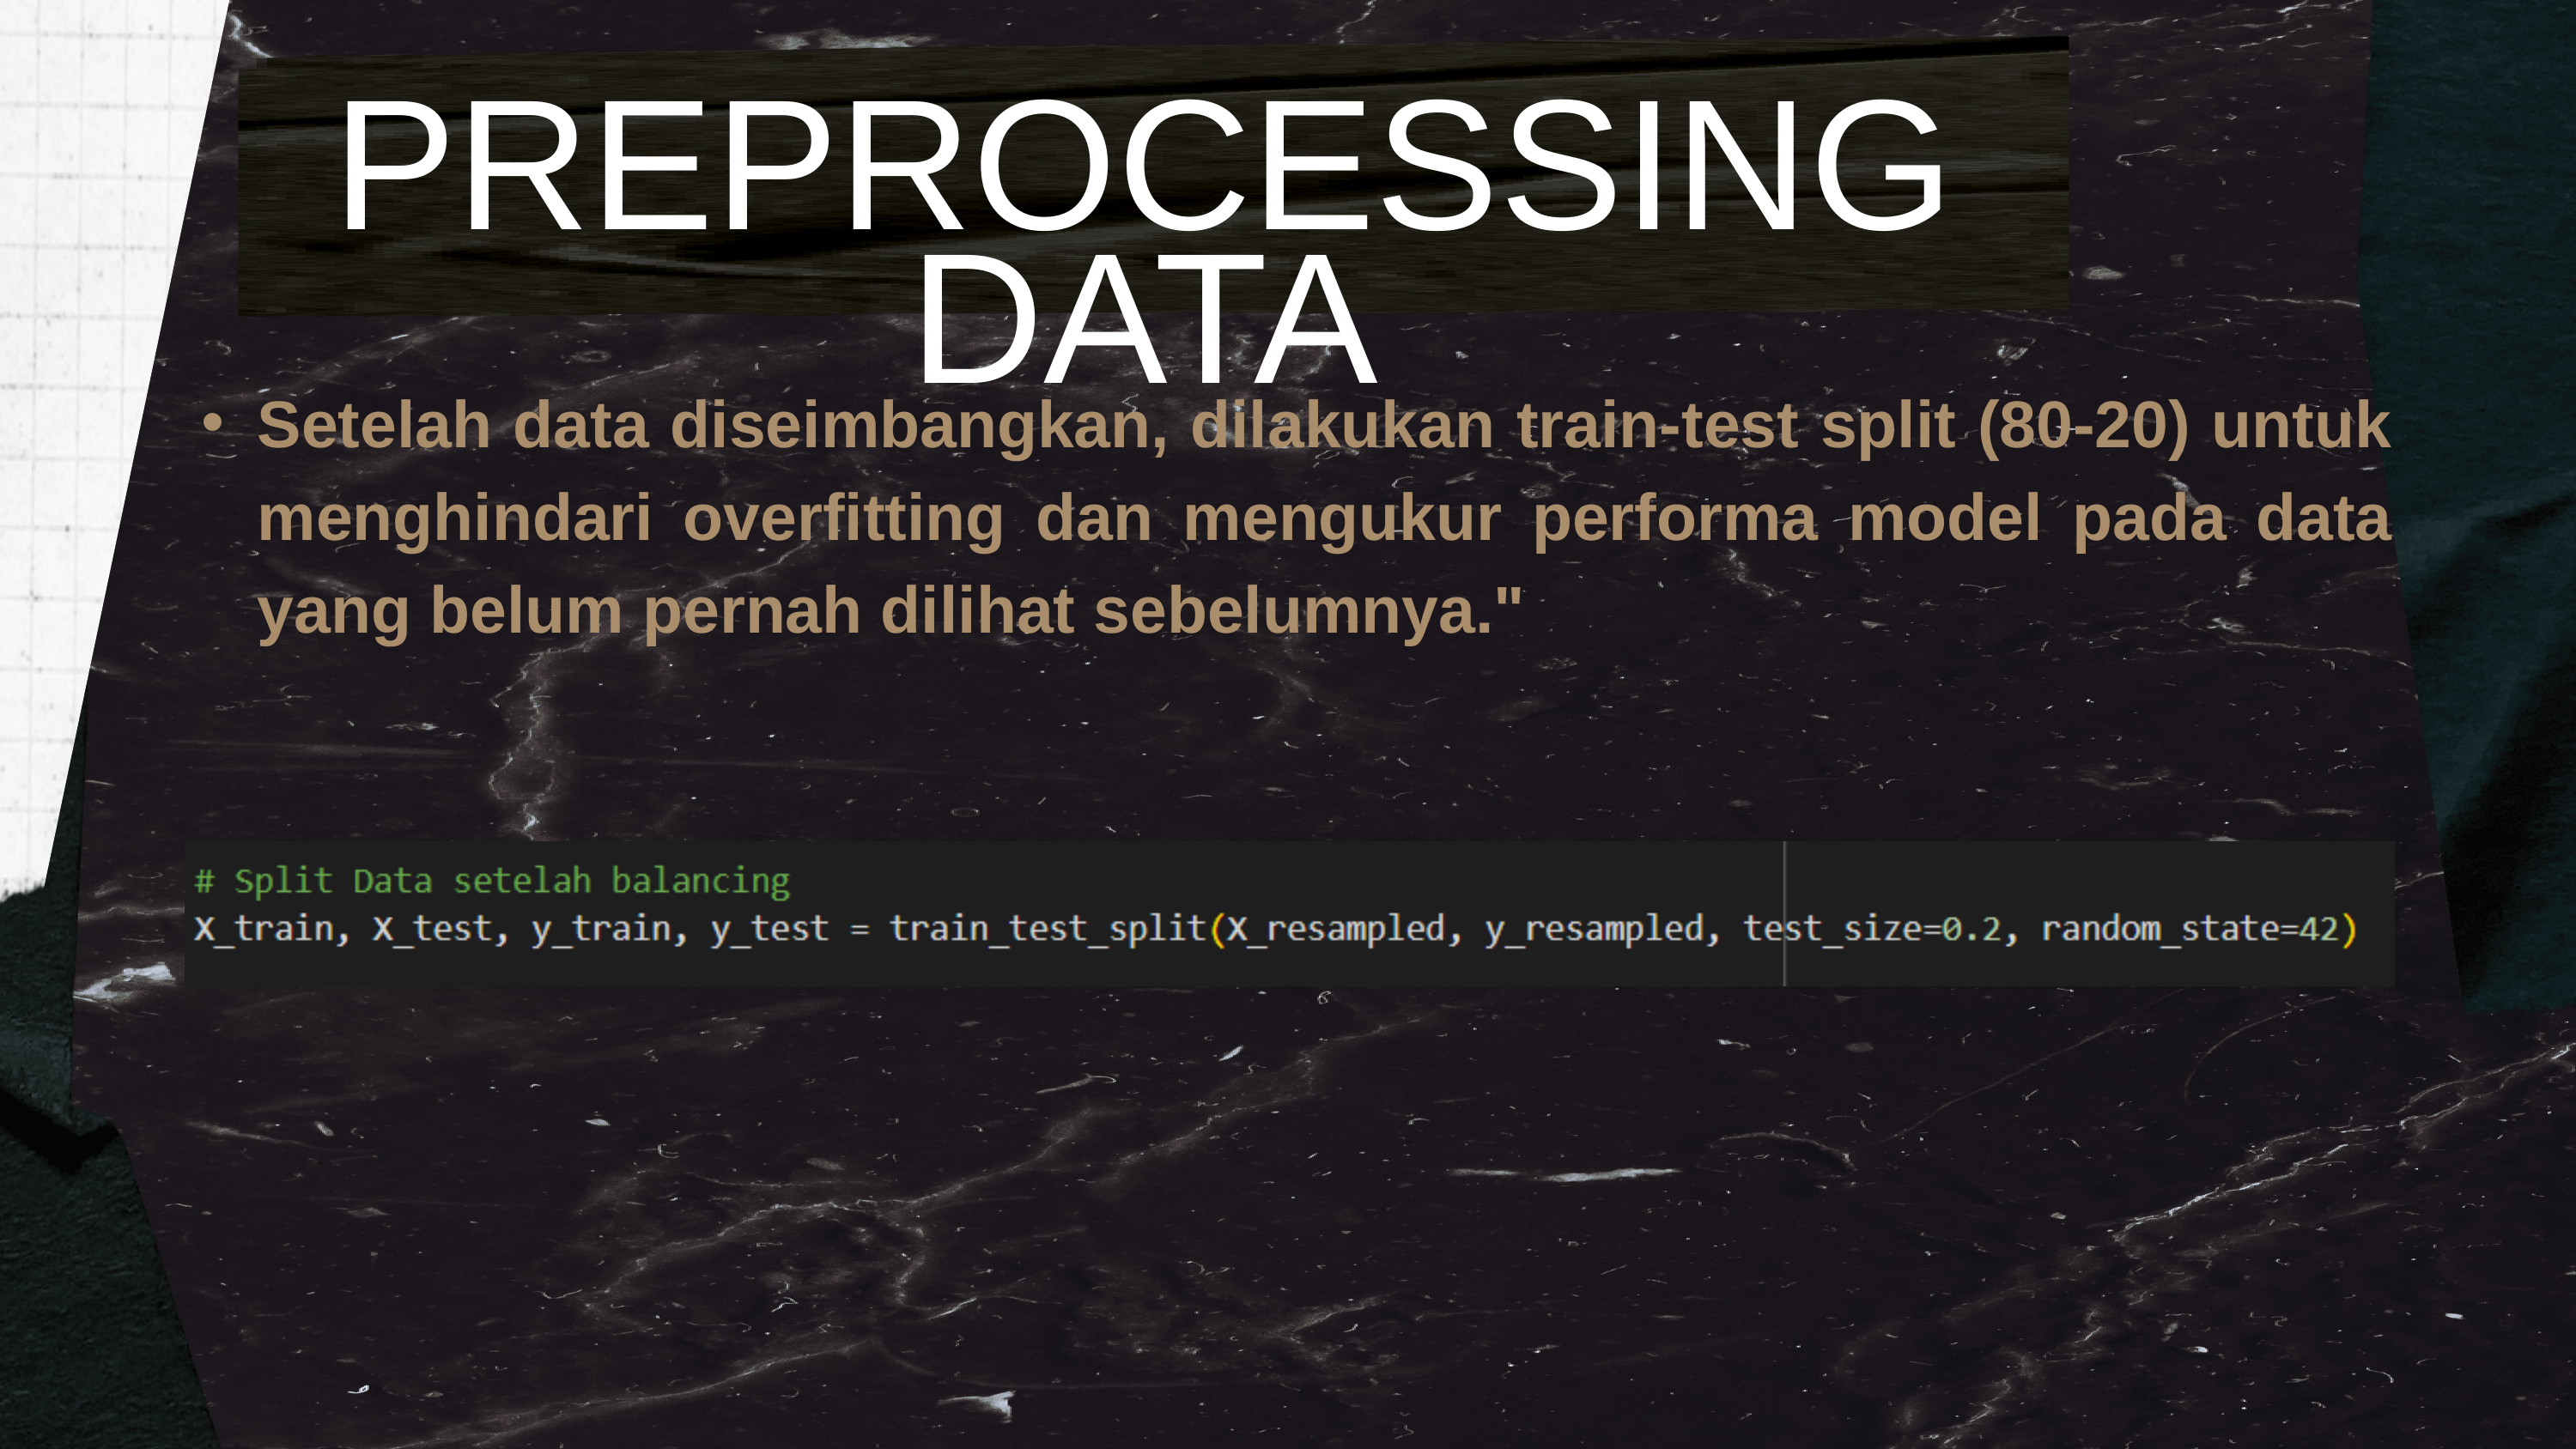

PREPROCESSING DATA

Setelah data diseimbangkan, dilakukan train-test split (80-20) untuk menghindari overfitting dan mengukur performa model pada data yang belum pernah dilihat sebelumnya."